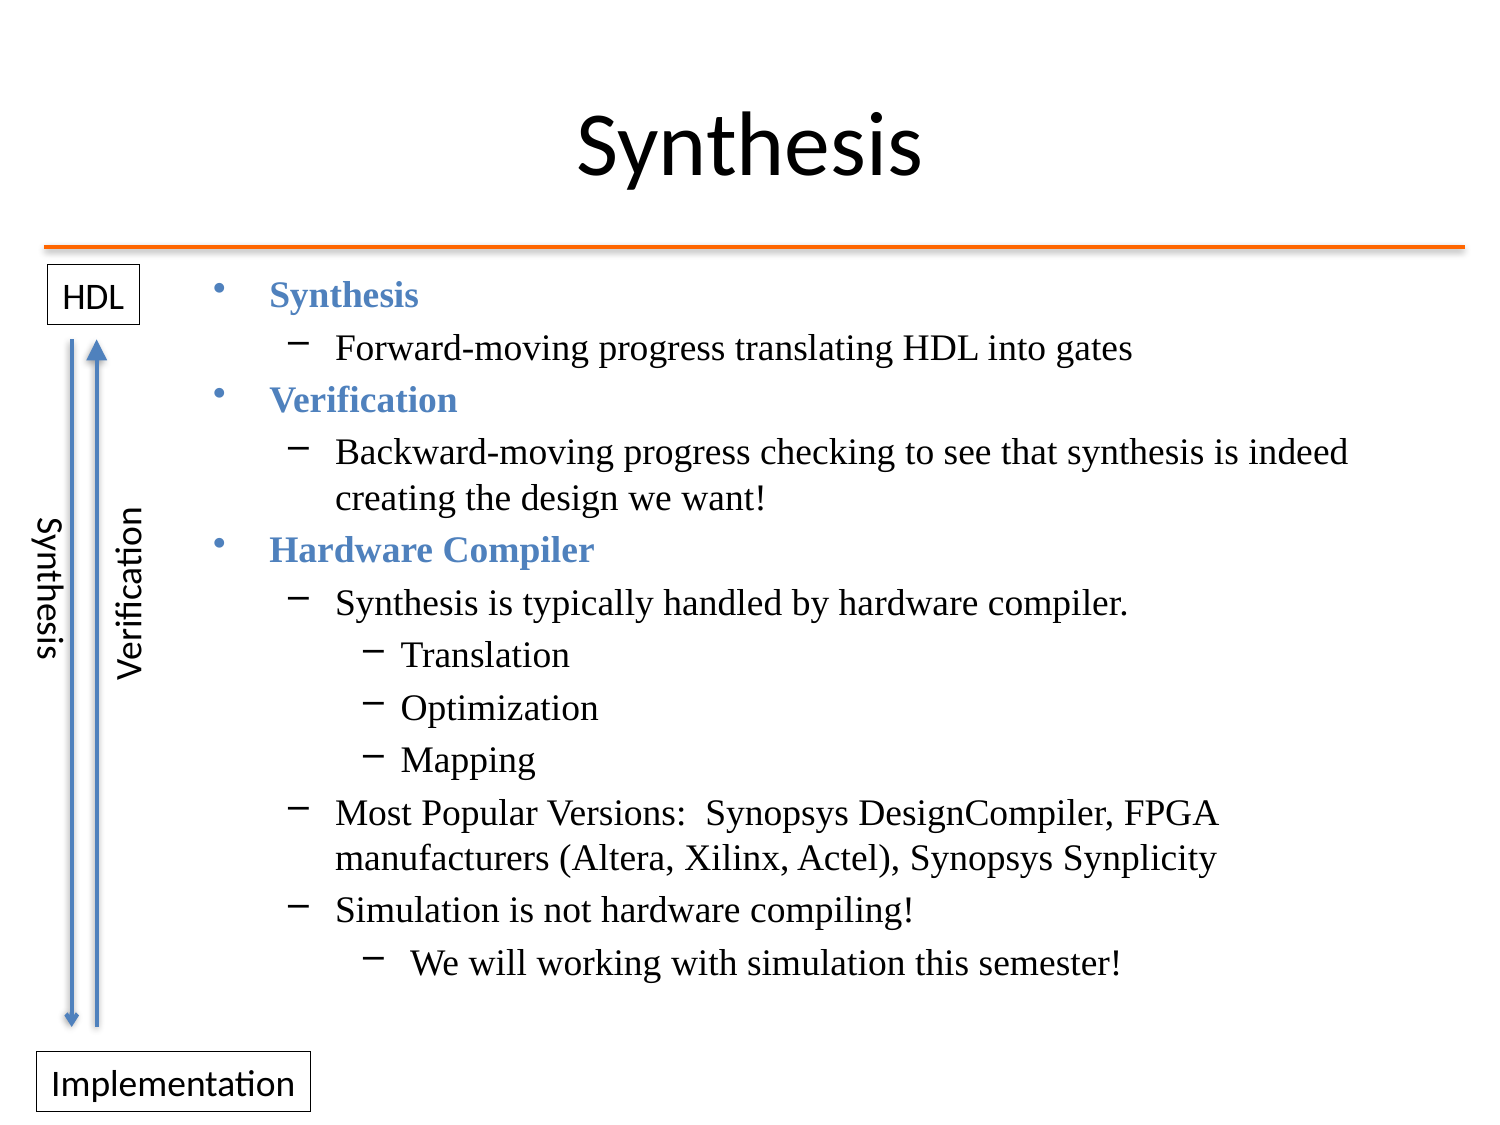

# Synthesis

Synthesis
Forward-moving progress translating HDL into gates
Verification
Backward-moving progress checking to see that synthesis is indeed creating the design we want!
Hardware Compiler
Synthesis is typically handled by hardware compiler.
Translation
Optimization
Mapping
Most Popular Versions:  Synopsys DesignCompiler, FPGA manufacturers (Altera, Xilinx, Actel), Synopsys Synplicity
Simulation is not hardware compiling!
We will working with simulation this semester!

HDL
Synthesis
Verification
Implementation